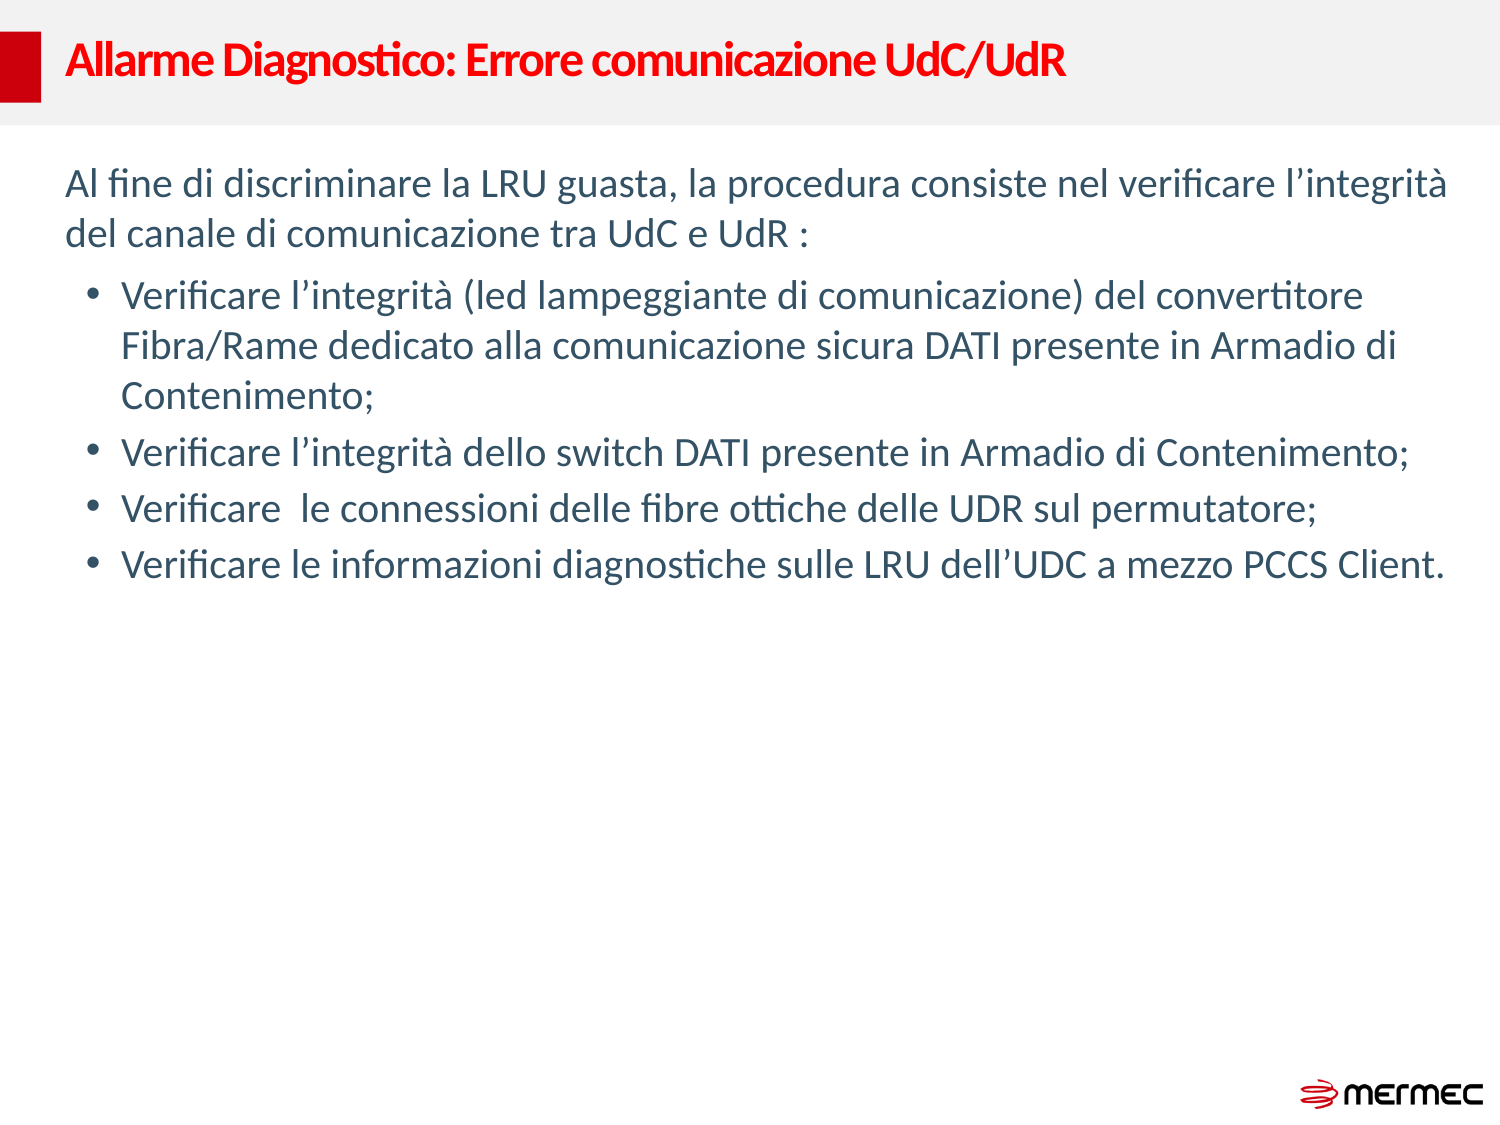

# Allarme Diagnostico: Errore comunicazione UdC/UdR
Al fine di discriminare la LRU guasta, la procedura consiste nel verificare l’integrità del canale di comunicazione tra UdC e UdR :
Verificare l’integrità (led lampeggiante di comunicazione) del convertitore Fibra/Rame dedicato alla comunicazione sicura DATI presente in Armadio di Contenimento;
Verificare l’integrità dello switch DATI presente in Armadio di Contenimento;
Verificare  le connessioni delle fibre ottiche delle UDR sul permutatore;
Verificare le informazioni diagnostiche sulle LRU dell’UDC a mezzo PCCS Client.